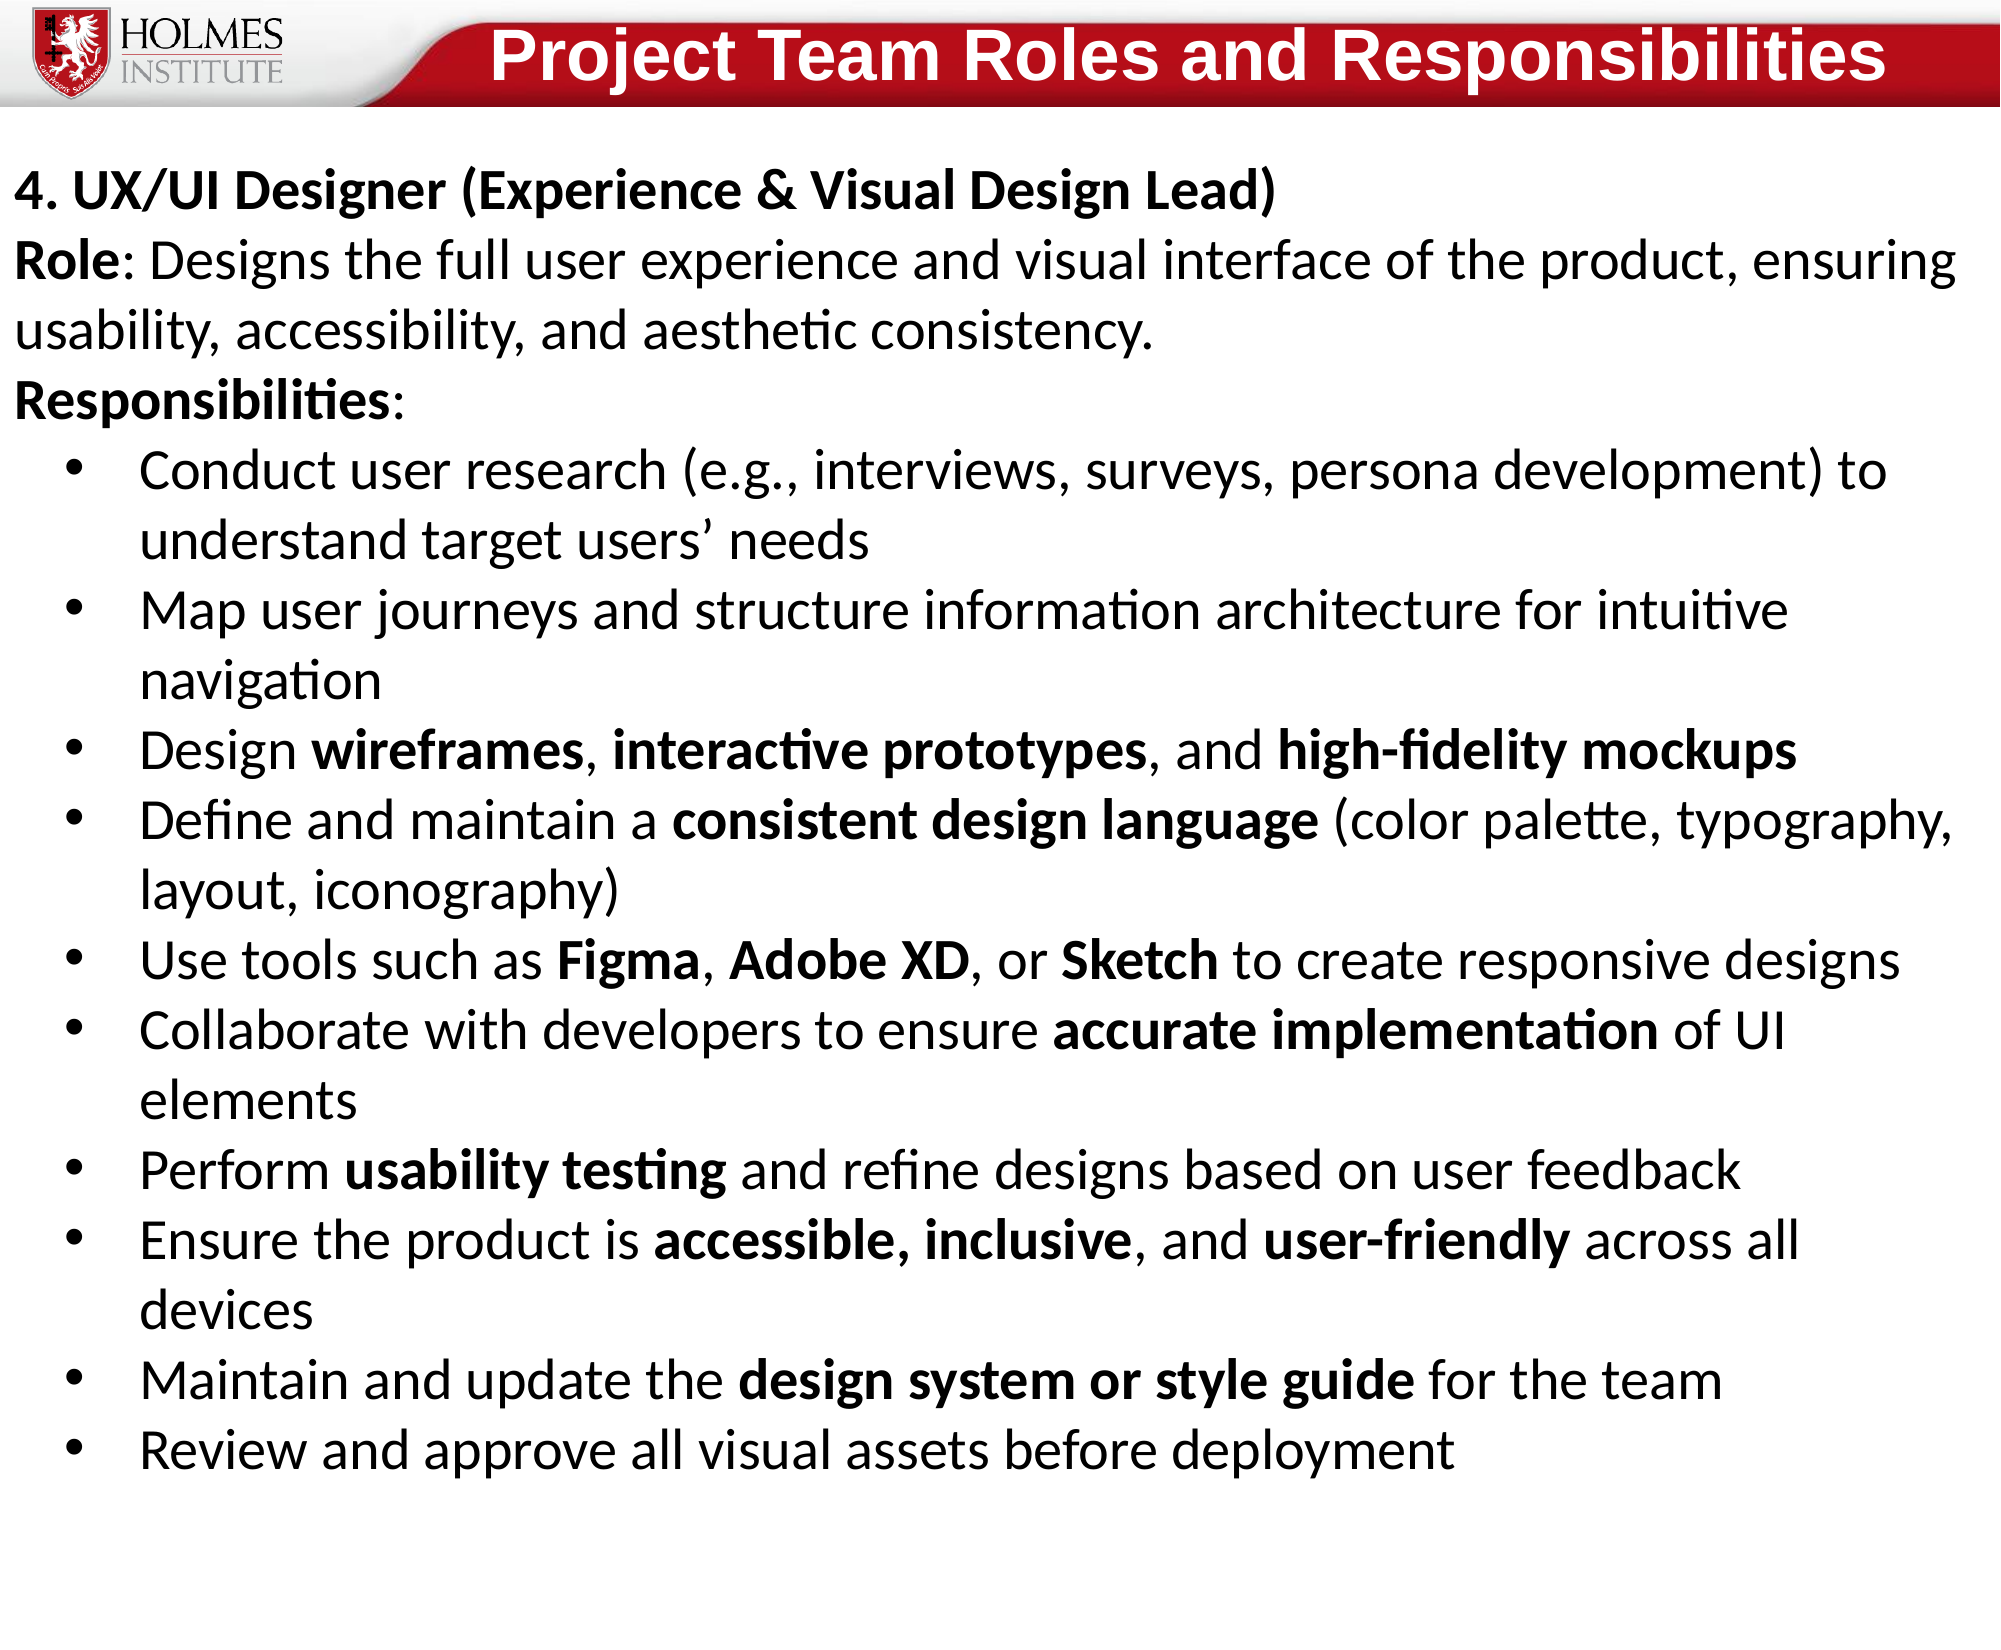

Project Team Roles and Responsibilities
4. UX/UI Designer (Experience & Visual Design Lead)
Role: Designs the full user experience and visual interface of the product, ensuring usability, accessibility, and aesthetic consistency.
Responsibilities:
Conduct user research (e.g., interviews, surveys, persona development) to understand target users’ needs
Map user journeys and structure information architecture for intuitive navigation
Design wireframes, interactive prototypes, and high-fidelity mockups
Define and maintain a consistent design language (color palette, typography, layout, iconography)
Use tools such as Figma, Adobe XD, or Sketch to create responsive designs
Collaborate with developers to ensure accurate implementation of UI elements
Perform usability testing and refine designs based on user feedback
Ensure the product is accessible, inclusive, and user-friendly across all devices
Maintain and update the design system or style guide for the team
Review and approve all visual assets before deployment